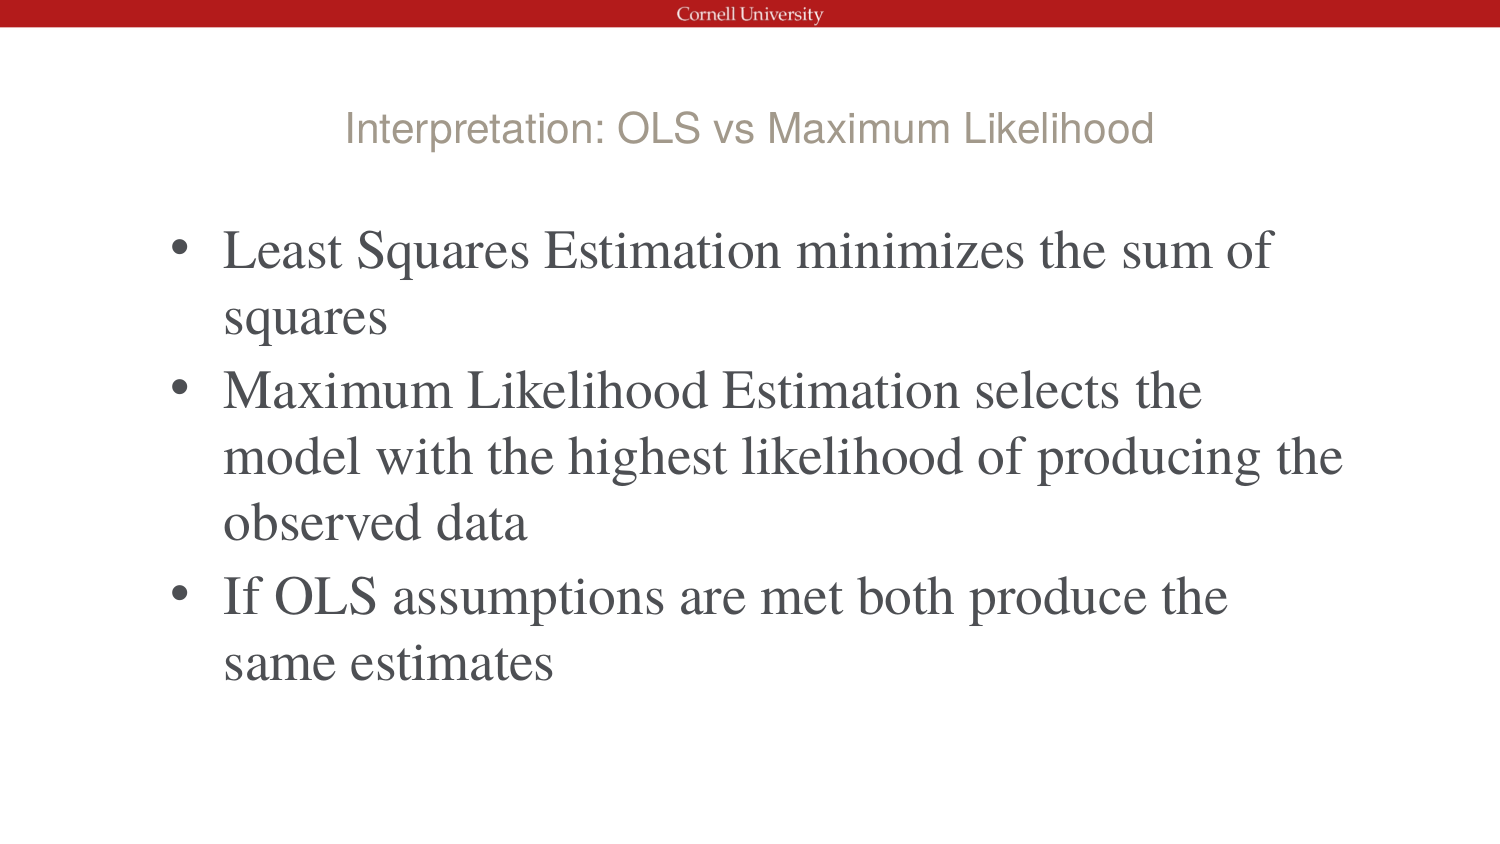

# Interpretation: OLS vs Maximum Likelihood
Least Squares Estimation minimizes the sum of squares
Maximum Likelihood Estimation selects the model with the highest likelihood of producing the observed data
If OLS assumptions are met both produce the same estimates